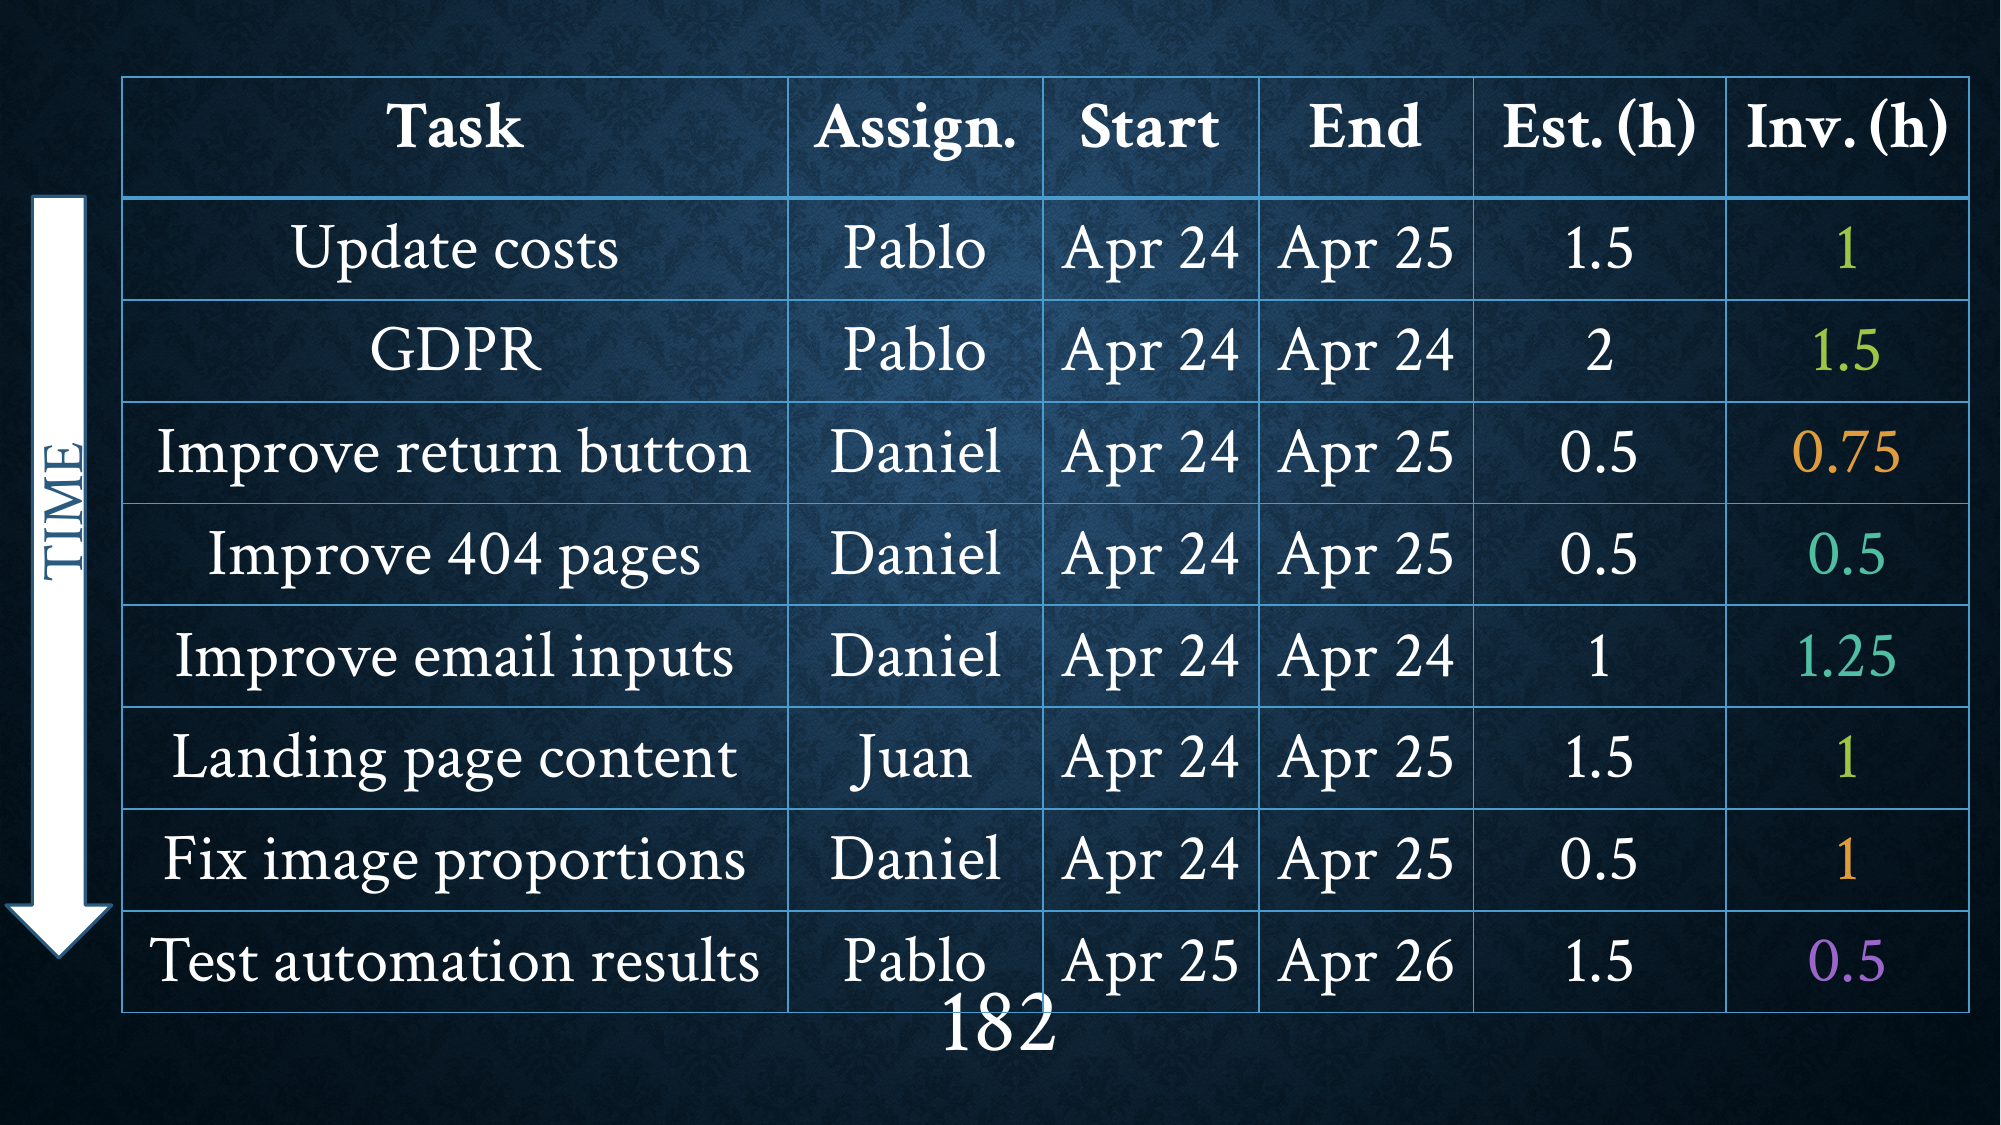

| Task | Assign. | Start | End | Est. (h) | Inv. (h) |
| --- | --- | --- | --- | --- | --- |
| Update costs | Pablo | Apr 24 | Apr 25 | 1.5 | 1 |
| GDPR | Pablo | Apr 24 | Apr 24 | 2 | 1.5 |
| Improve return button | Daniel | Apr 24 | Apr 25 | 0.5 | 0.75 |
| Improve 404 pages | Daniel | Apr 24 | Apr 25 | 0.5 | 0.5 |
| Improve email inputs | Daniel | Apr 24 | Apr 24 | 1 | 1.25 |
| Landing page content | Juan | Apr 24 | Apr 25 | 1.5 | 1 |
| Fix image proportions | Daniel | Apr 24 | Apr 25 | 0.5 | 1 |
| Test automation results | Pablo | Apr 25 | Apr 26 | 1.5 | 0.5 |

TIME
182